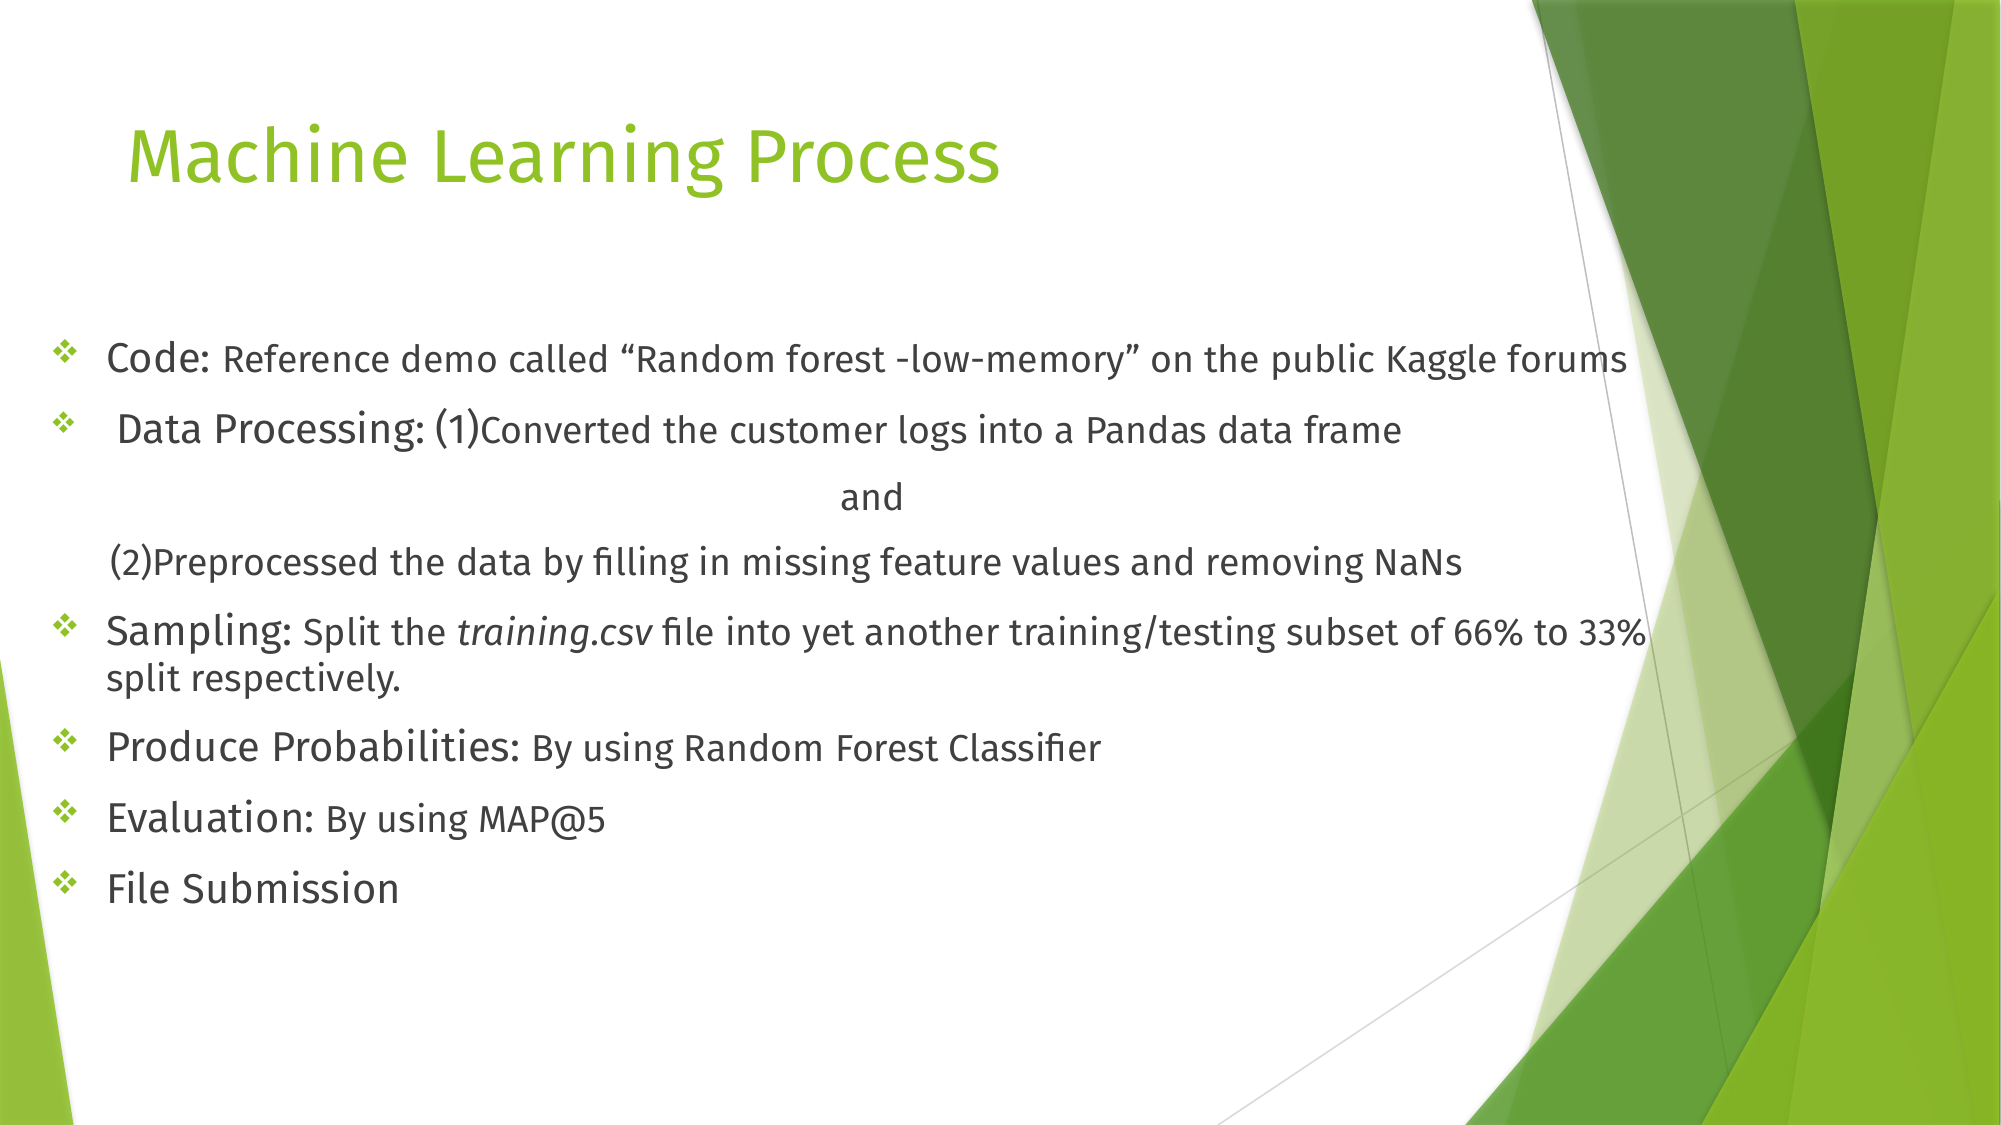

# Machine Learning Process
Code: Reference demo called “Random forest -low-memory” on the public Kaggle forums
 Data Processing: (1)Converted the customer logs into a Pandas data frame
and
      (2)Preprocessed the data by filling in missing feature values and removing NaNs
Sampling: Split the training.csv file into yet another training/testing subset of 66% to 33% split respectively.
Produce Probabilities: By using Random Forest Classifier
Evaluation: By using MAP@5
File Submission